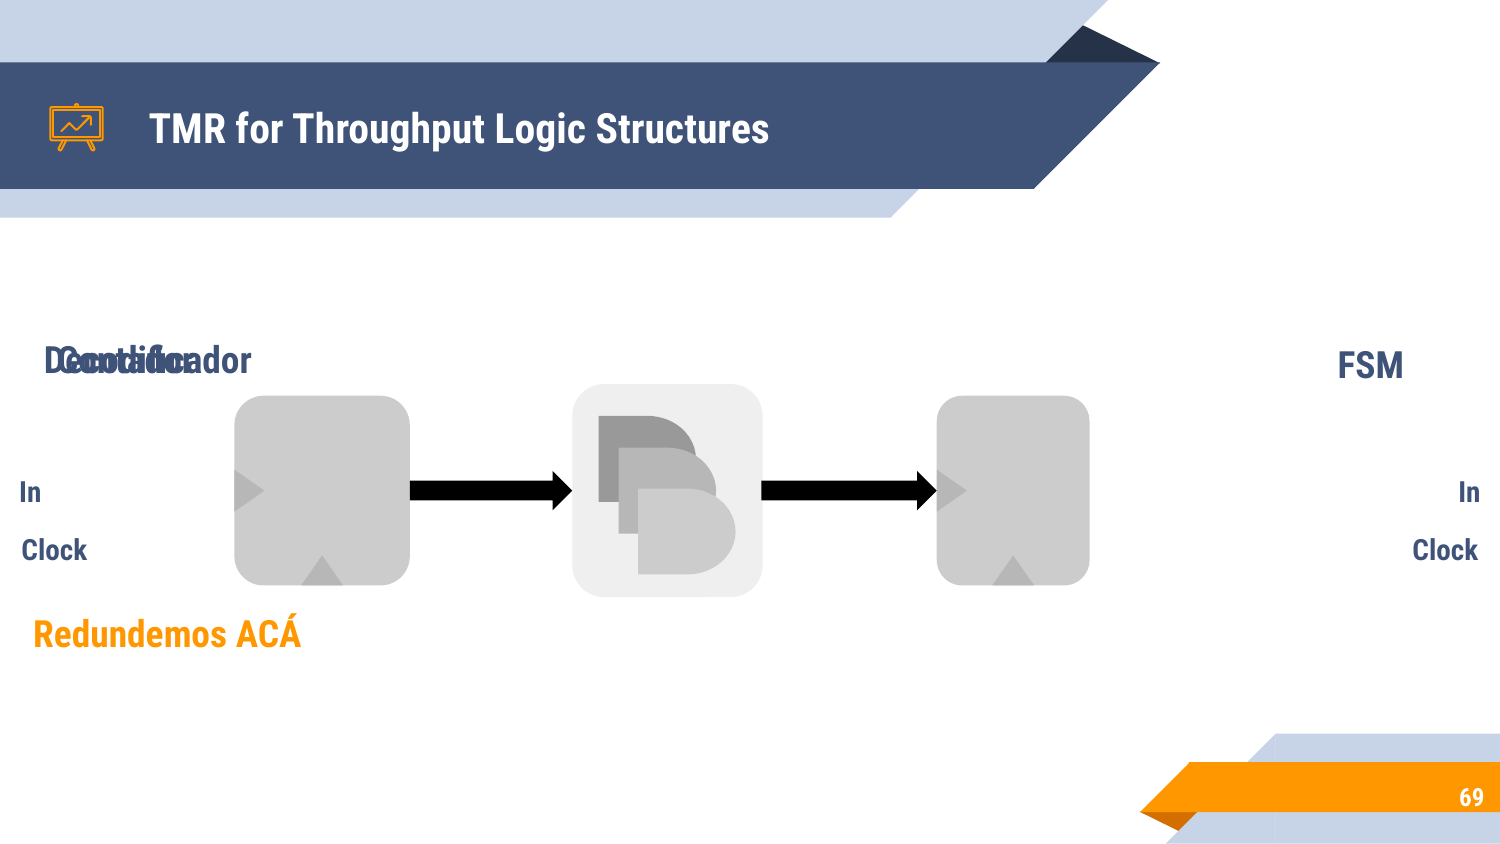

# TMR for Throughput Logic Structures

Contador
Decodificador
FSM

In
In

Clock
Clock

Redundemos ACÁ
69